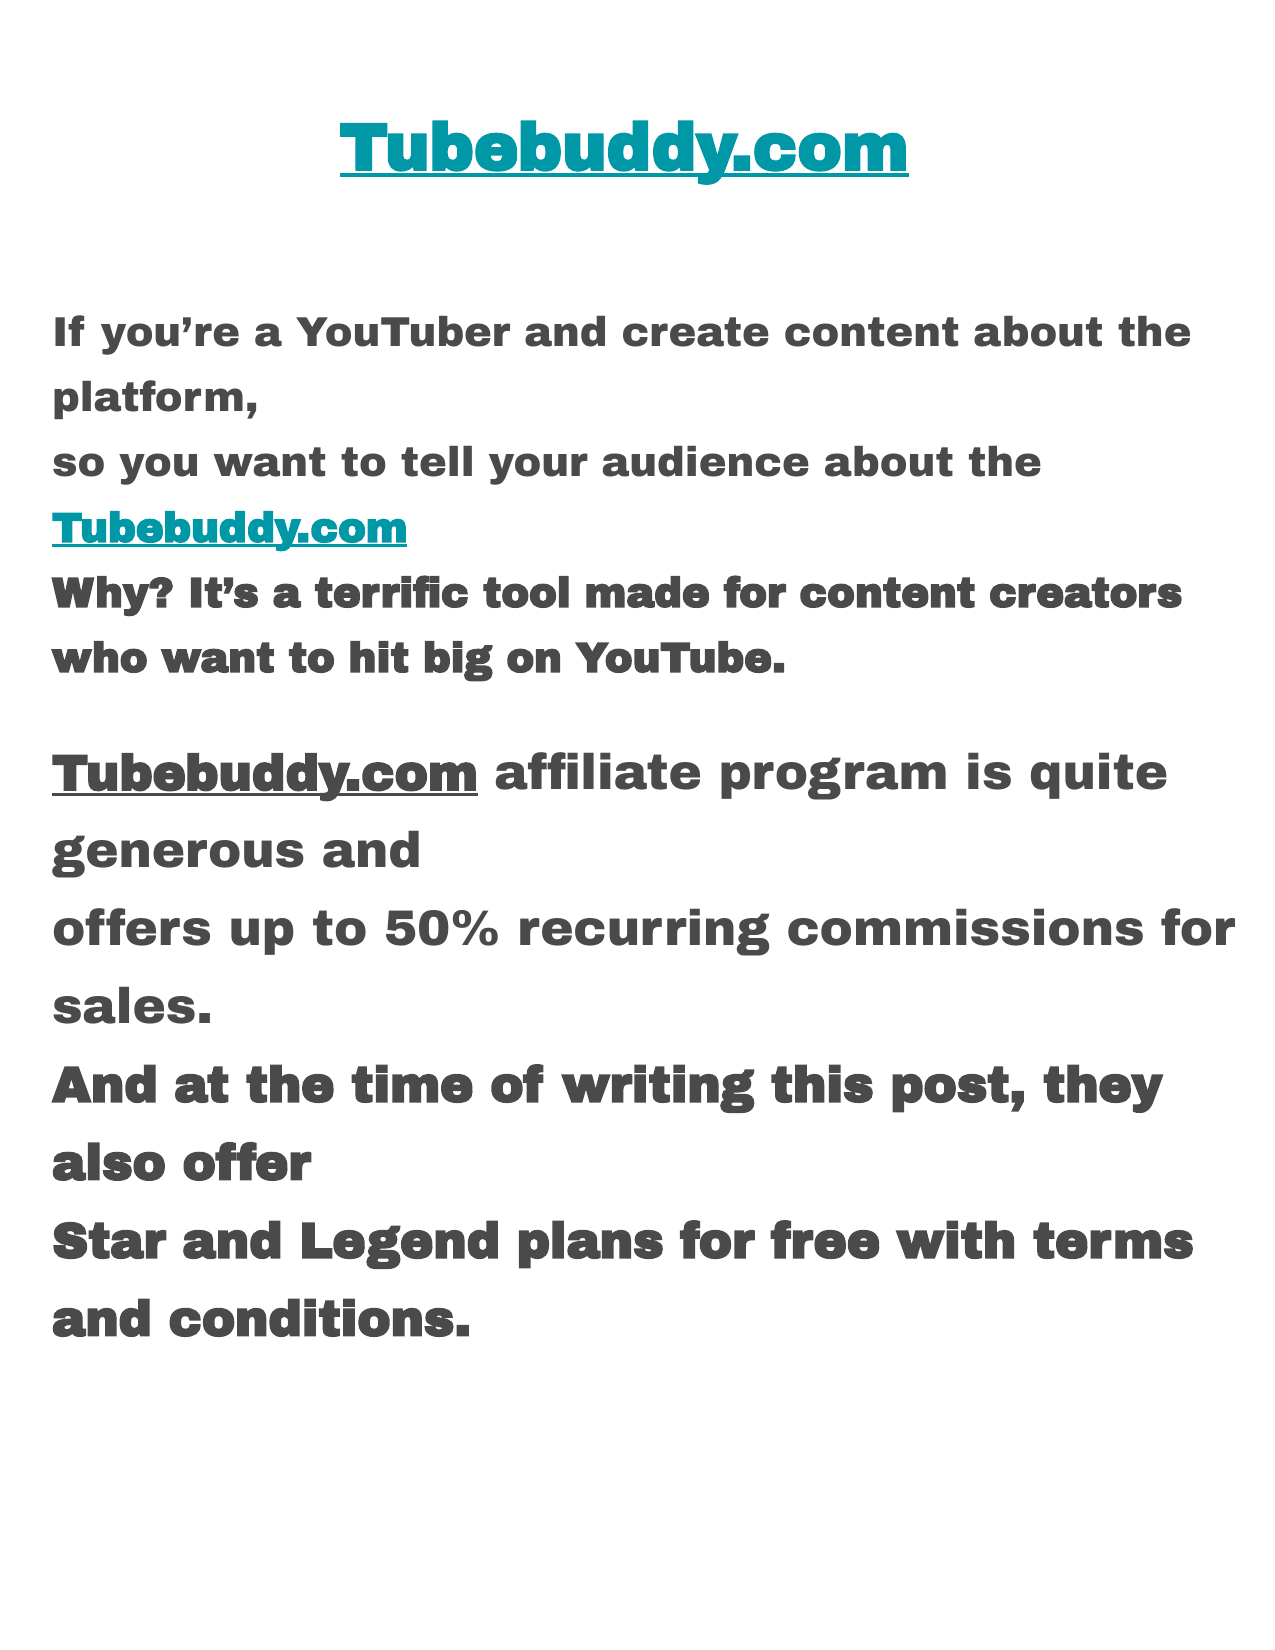

Tubebuddy.com

If you’re a YouTuber and create content about the platform,
so you want to tell your audience about the Tubebuddy.com
Why? It’s a terrific tool made for content creators
who want to hit big on YouTube.
Tubebuddy.com affiliate program is quite generous and
offers up to 50% recurring commissions for sales.
And at the time of writing this post, they also offer
Star and Legend plans for free with terms and conditions.